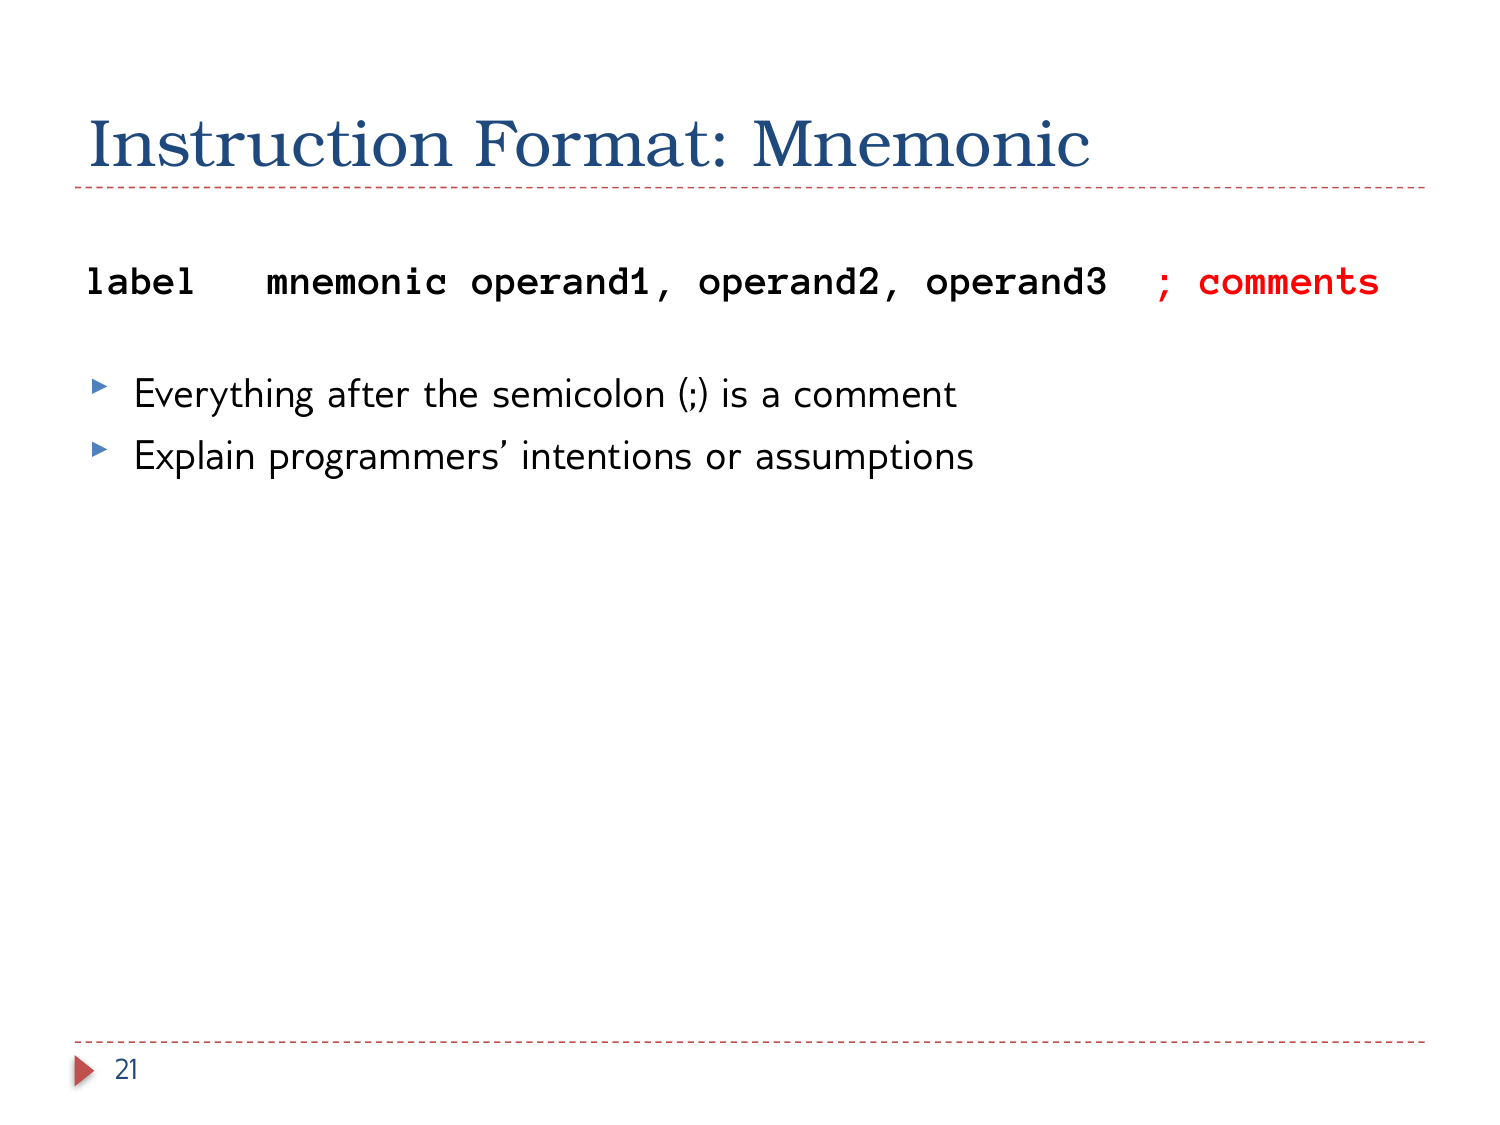

# Instruction Format: Mnemonic
| label mnemonic operand1, operand2, operand3 ; comments |
| --- |
Everything after the semicolon (;) is a comment
Explain programmers’ intentions or assumptions
21